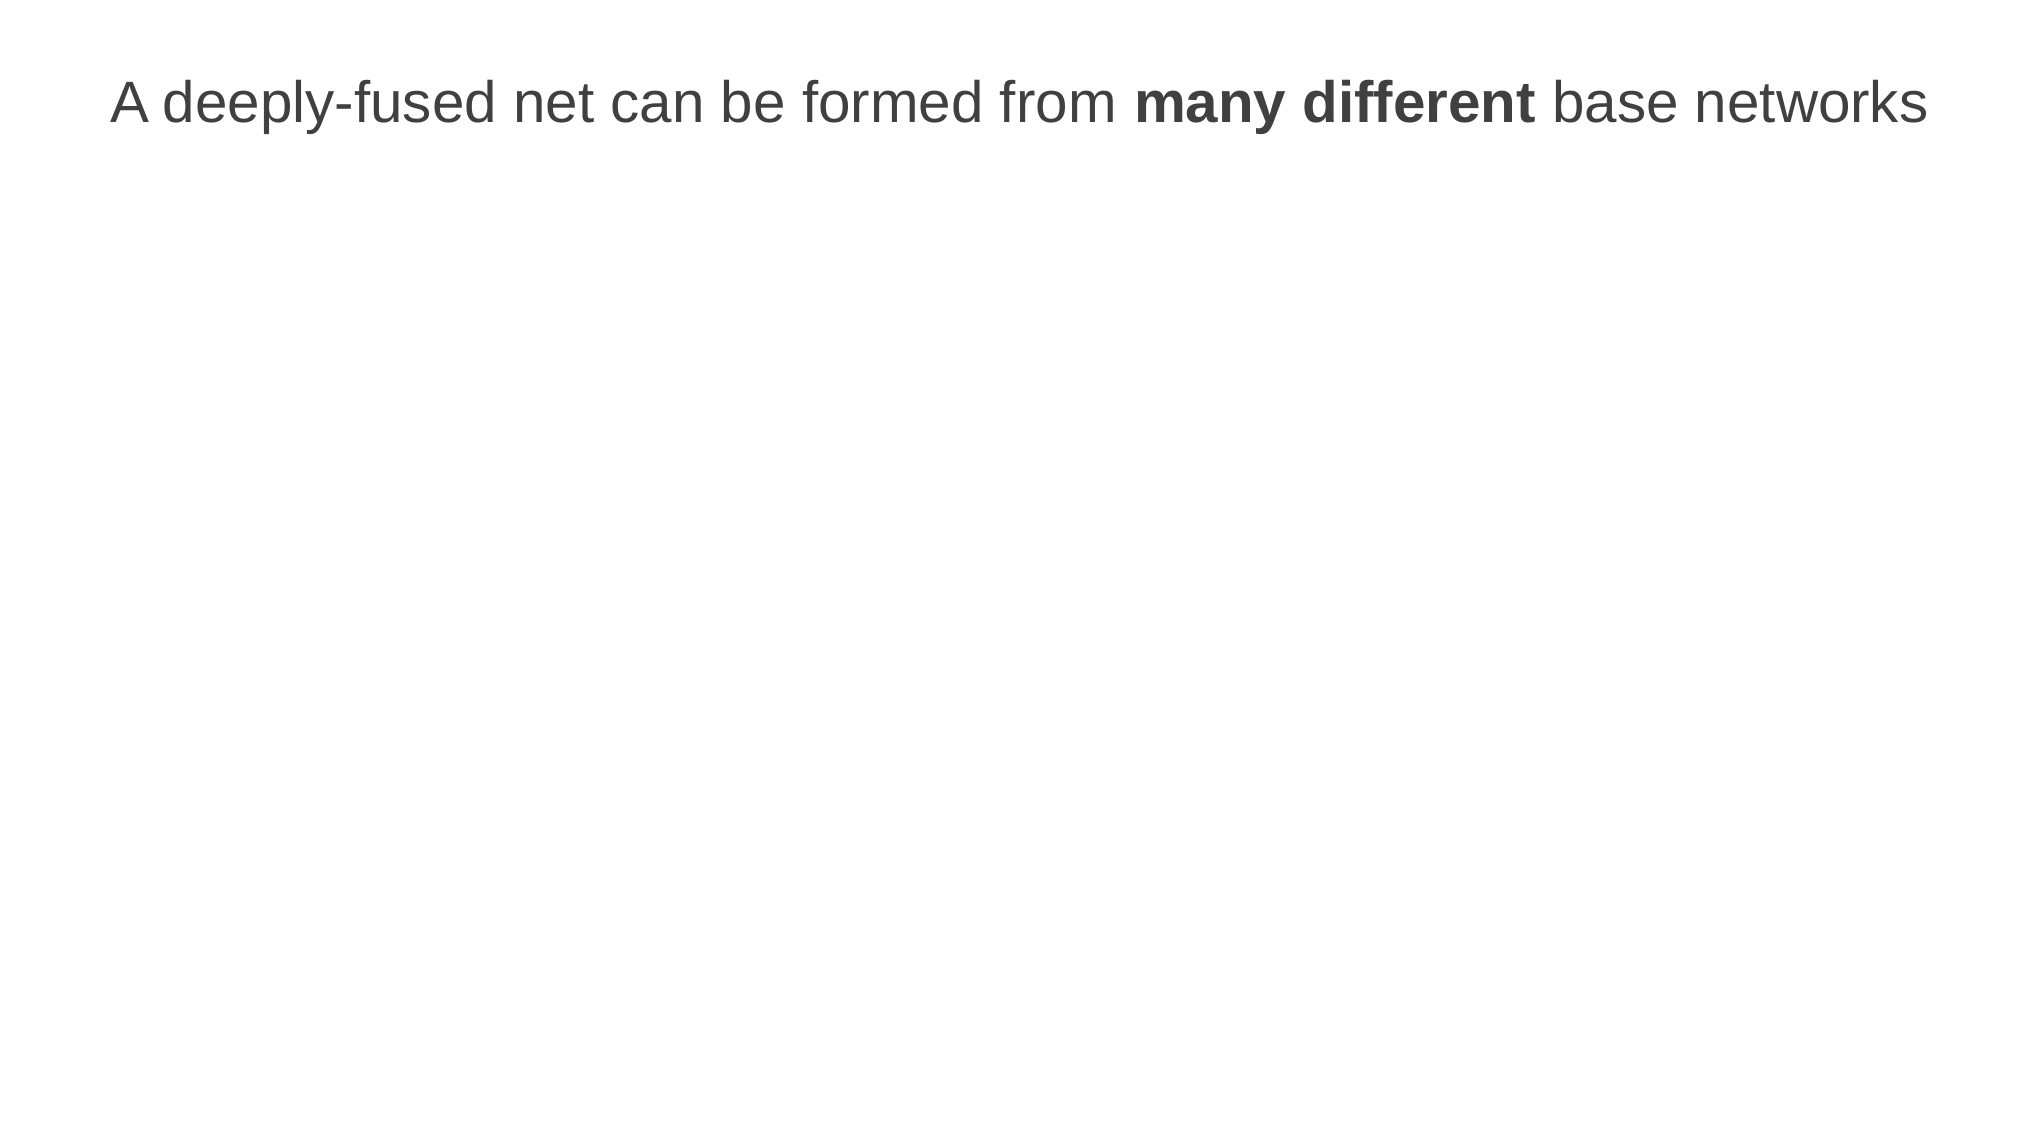

A deeply-fused net can be formed from many different base networks